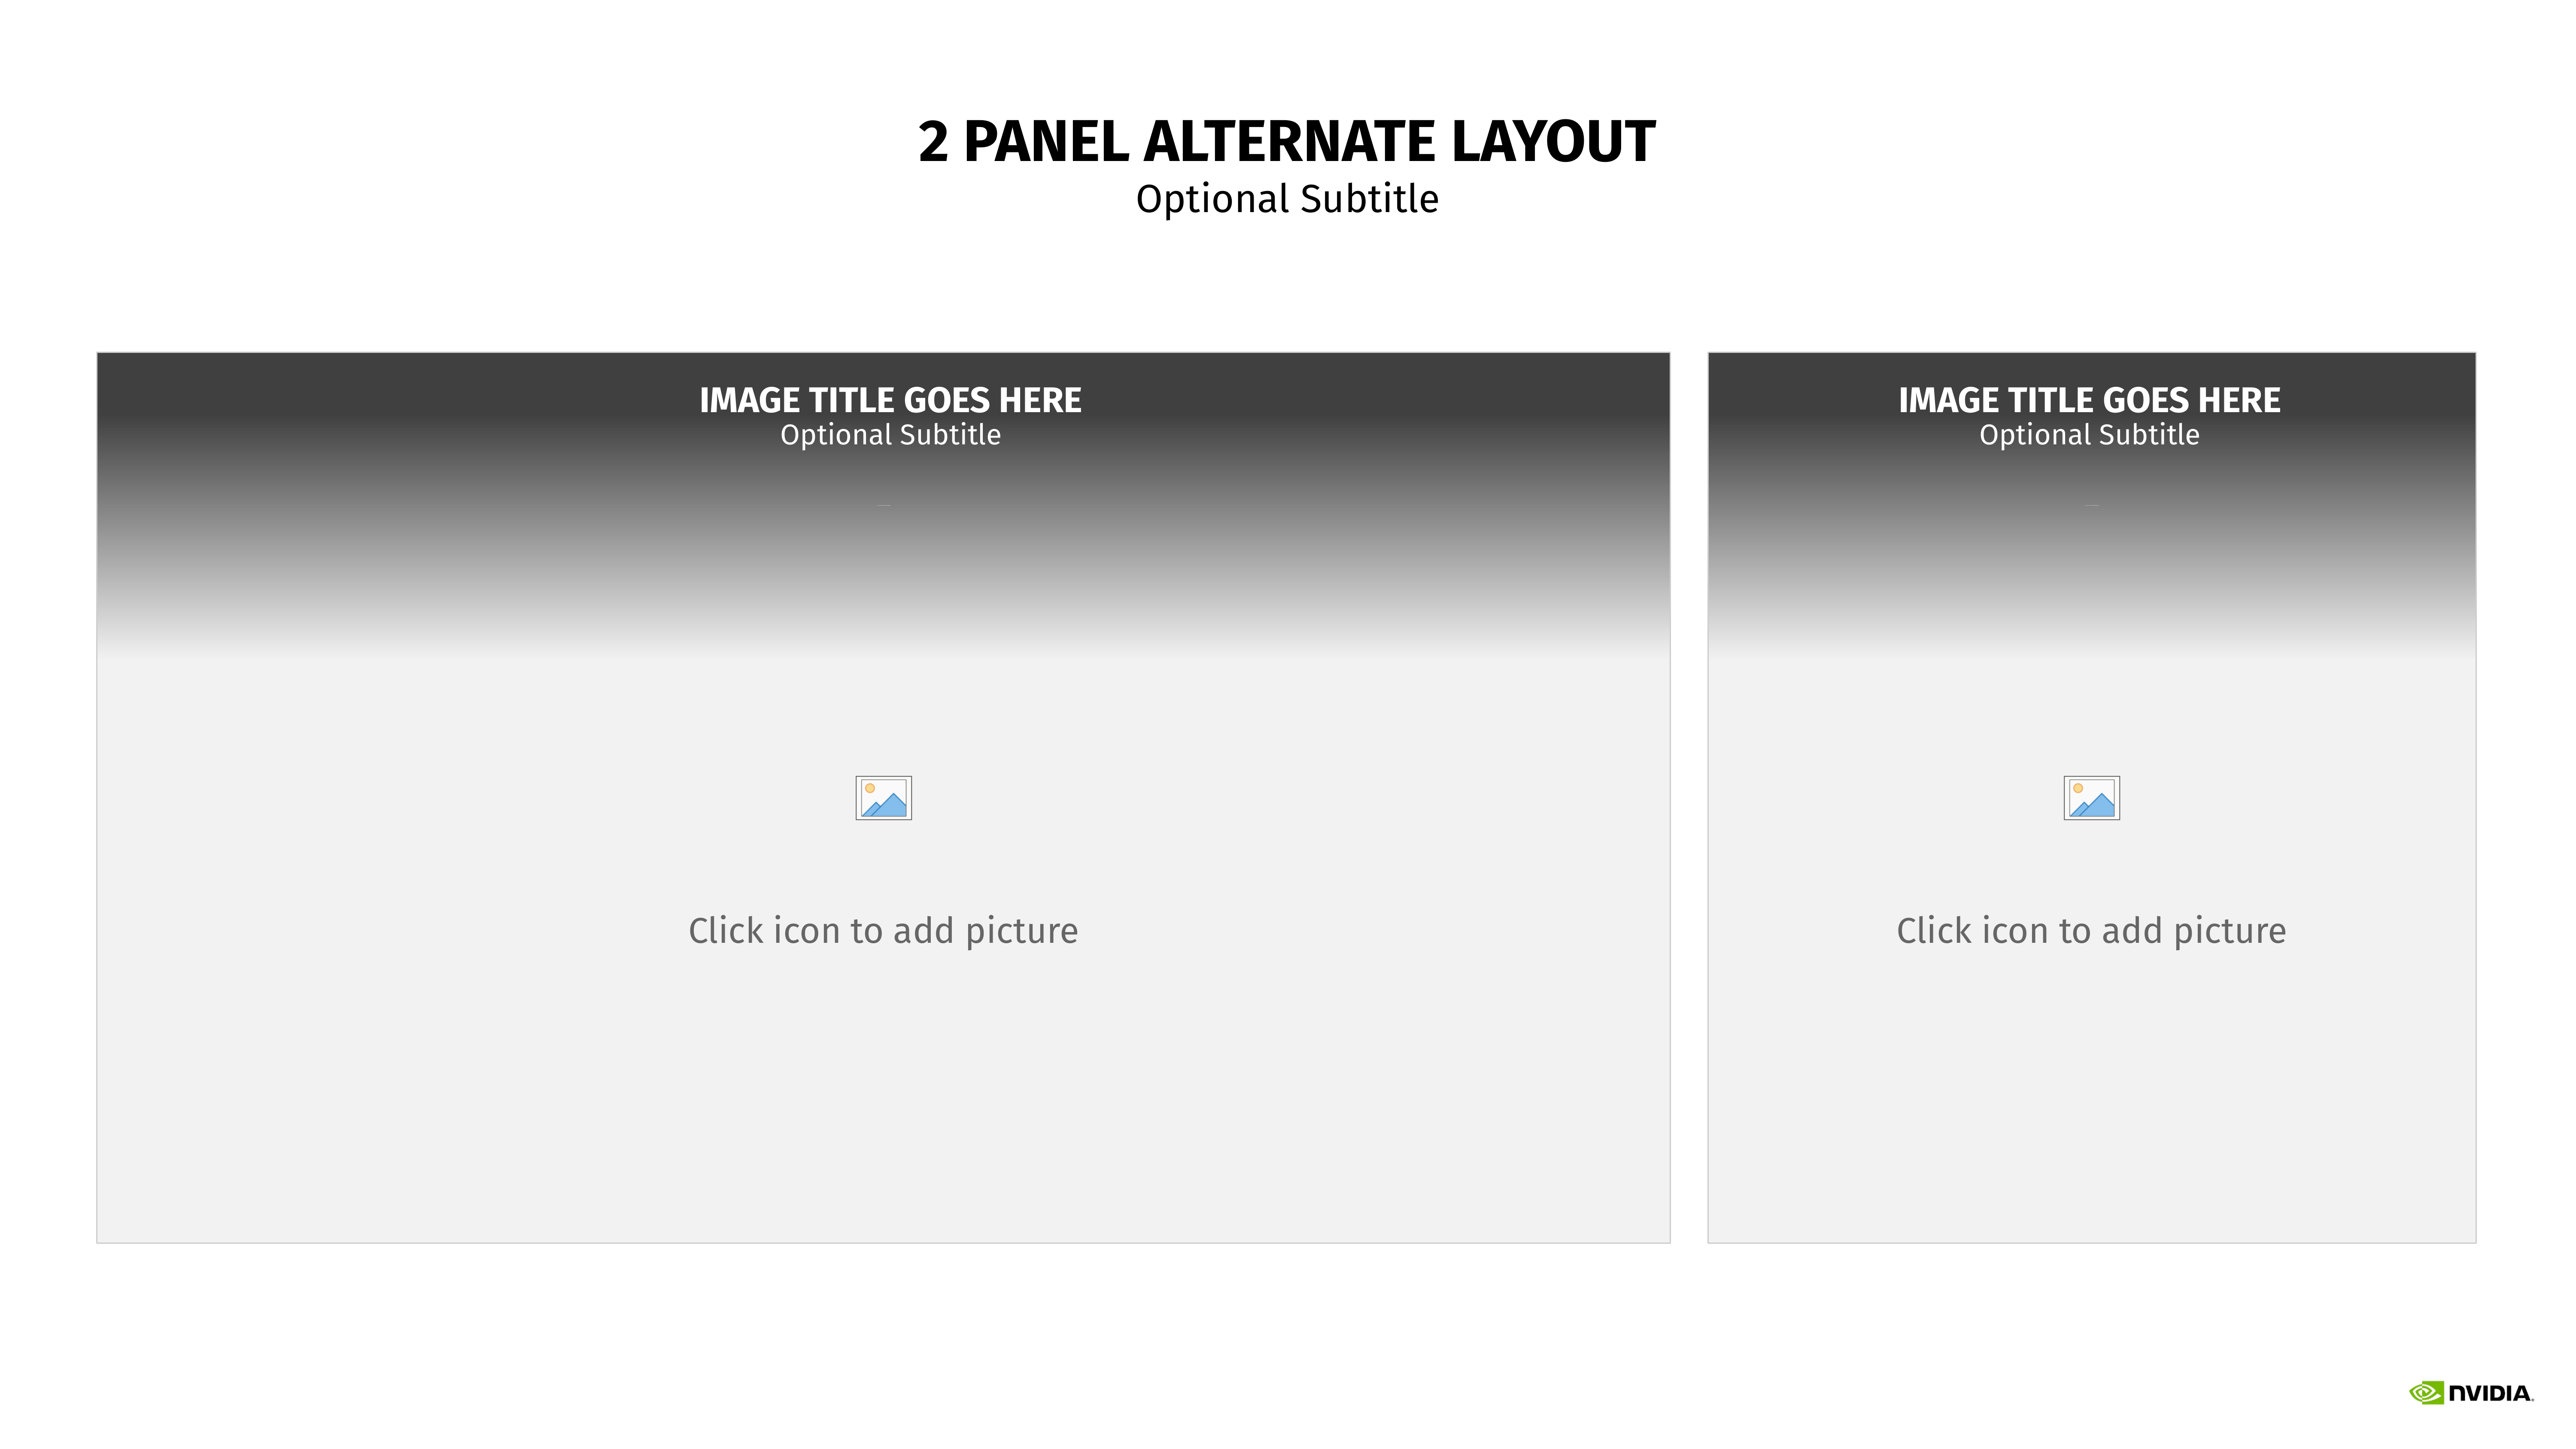

# 2 panel alternate layout
Optional Subtitle

Image title goes here

Image title goes here
Optional Subtitle
Optional Subtitle